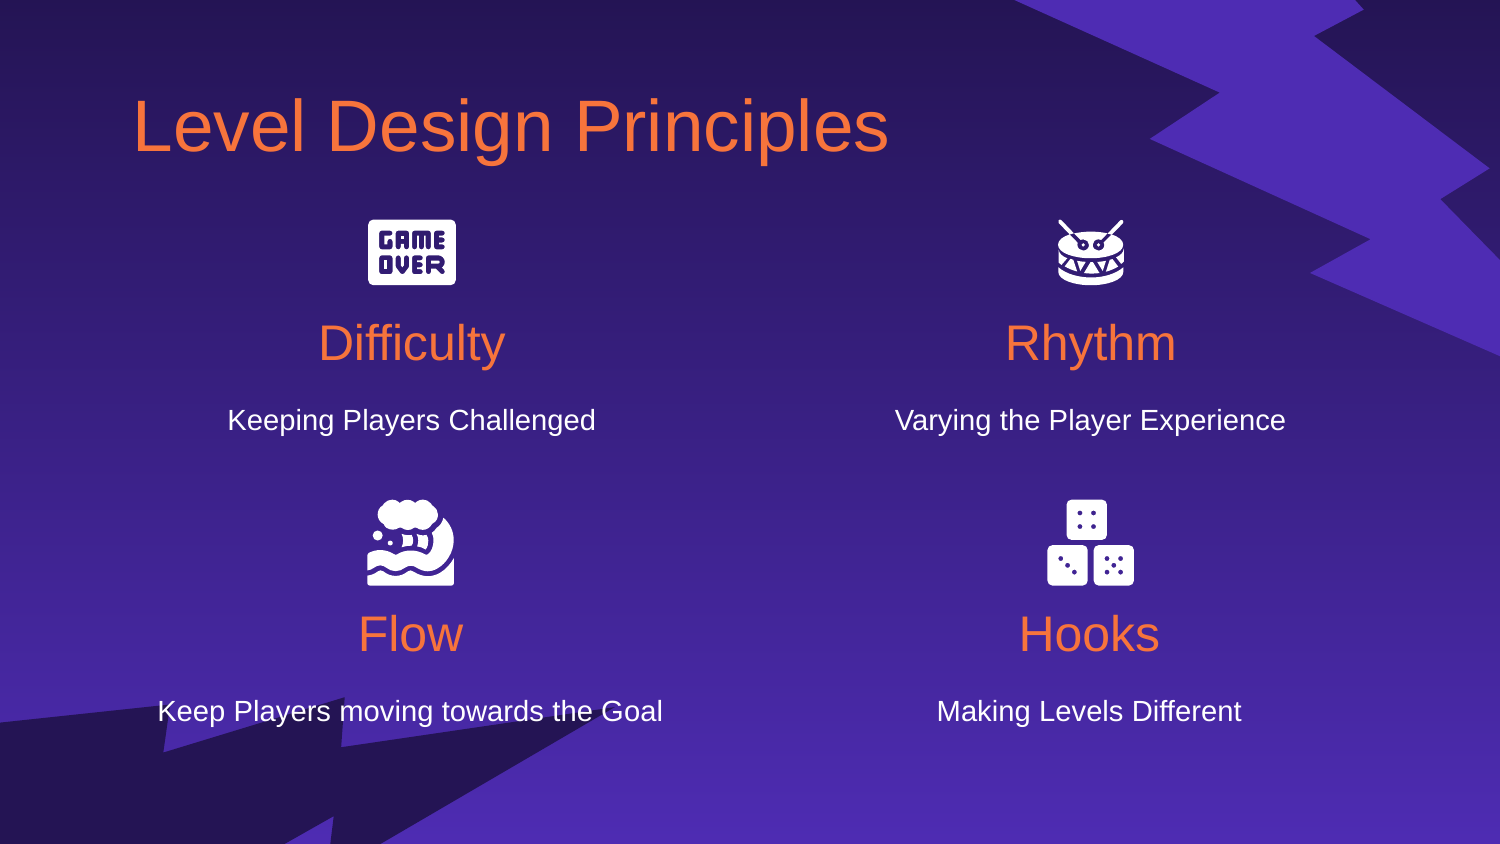

Level Design Principles

# Difficulty
Rhythm
Keeping Players Challenged
Varying the Player Experience

Flow
Hooks
Keep Players moving towards the Goal
Making Levels Different